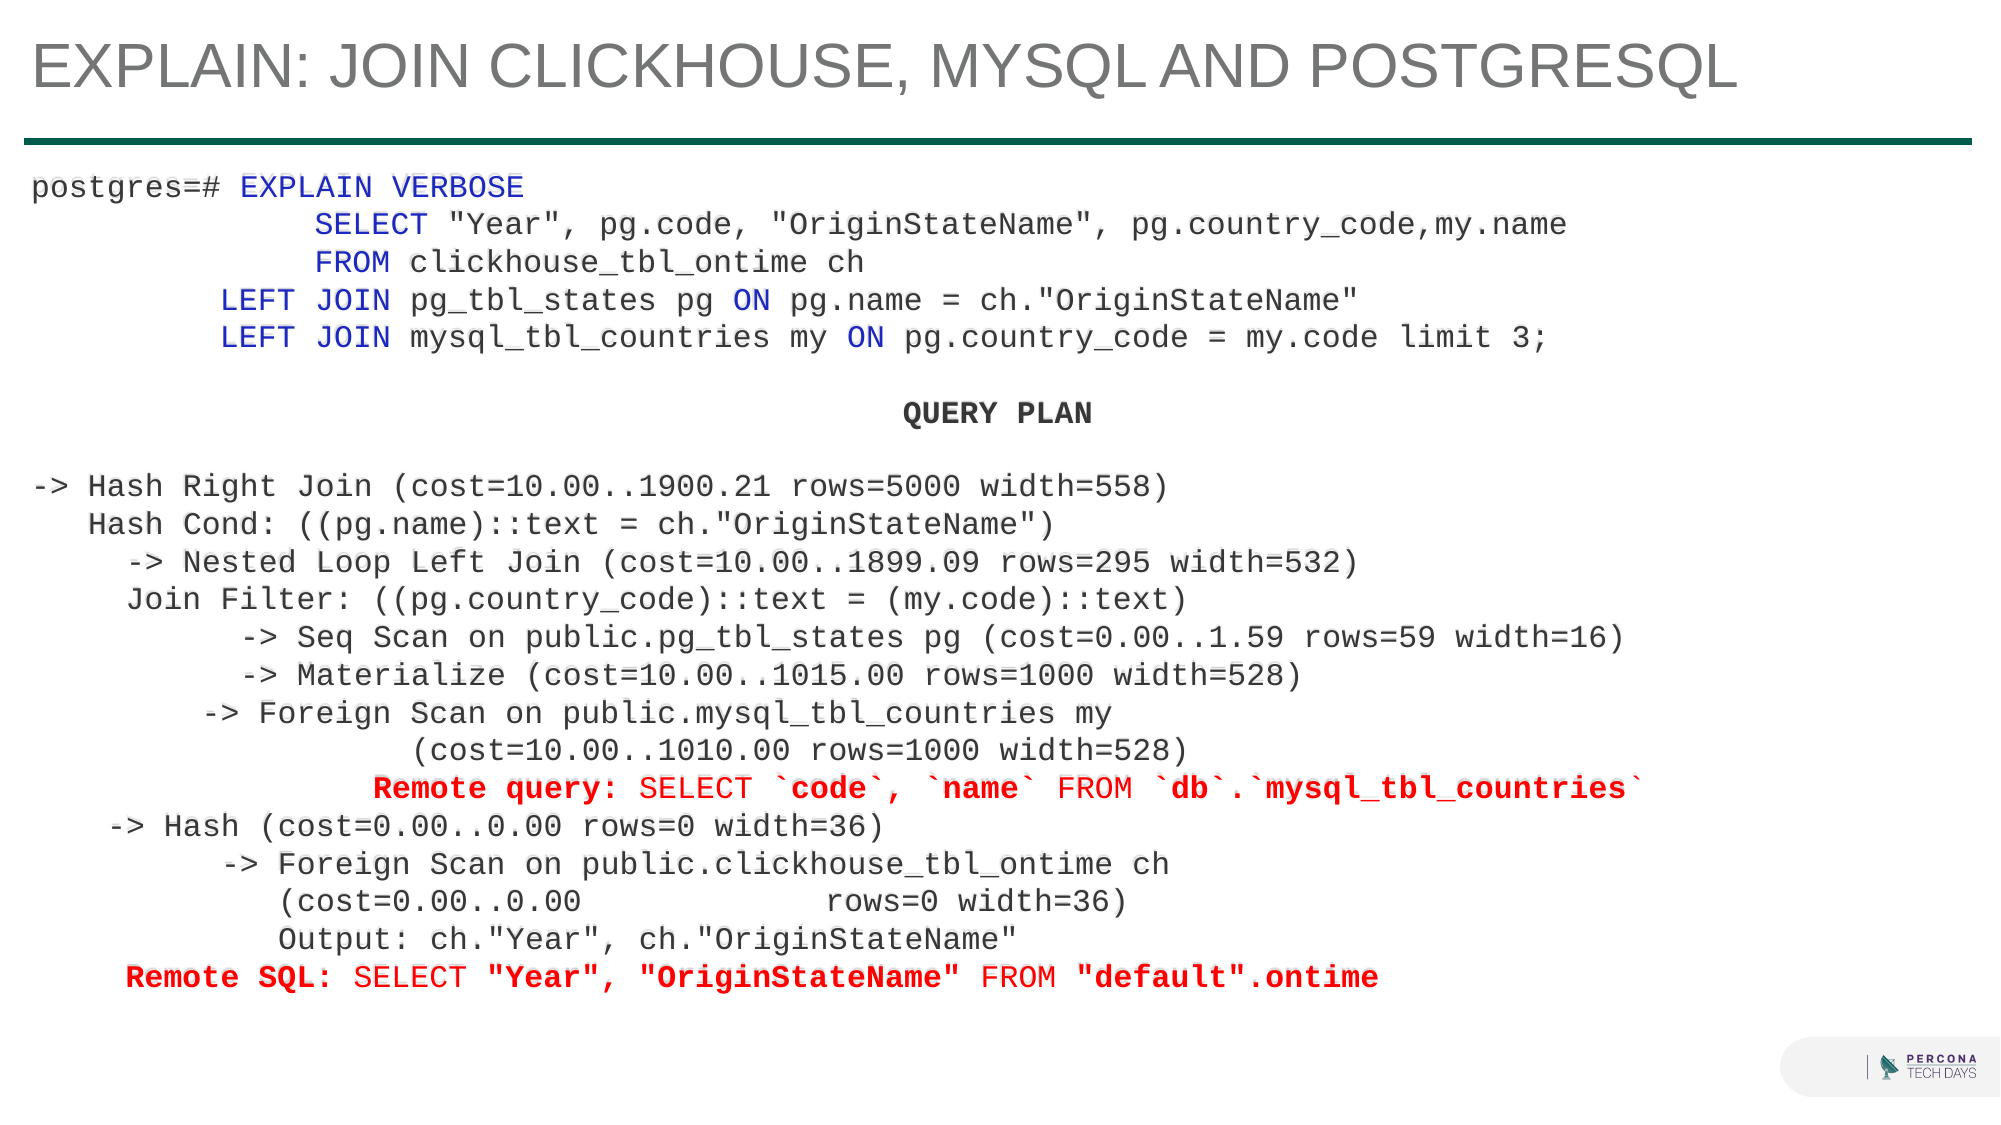

# EXPLAIN: Join ClickHouse, MySQL and PostgreSQL
postgres=# EXPLAIN VERBOSE
	   		 	SELECT "Year", pg.code, "OriginStateName", pg.country_code,my.name
           	FROM clickhouse_tbl_ontime ch
	   			LEFT JOIN pg_tbl_states pg ON pg.name = ch."OriginStateName"
	   			LEFT JOIN mysql_tbl_countries my ON pg.country_code = my.code limit 3;

QUERY PLAN

-> Hash Right Join (cost=10.00..1900.21 rows=5000 width=558)
   Hash Cond: ((pg.name)::text = ch."OriginStateName")
     -> Nested Loop Left Join (cost=10.00..1899.09 rows=295 width=532)
	Join Filter: ((pg.country_code)::text = (my.code)::text)
           -> Seq Scan on public.pg_tbl_states pg (cost=0.00..1.59 rows=59 width=16)
           -> Materialize (cost=10.00..1015.00 rows=1000 width=528)
		    -> Foreign Scan on public.mysql_tbl_countries my
                    (cost=10.00..1010.00 rows=1000 width=528)
                  Remote query: SELECT `code`, `name` FROM `db`.`mysql_tbl_countries`
    -> Hash (cost=0.00..0.00 rows=0 width=36)
          -> Foreign Scan on public.clickhouse_tbl_ontime ch
             (cost=0.00..0.00 	       rows=0 width=36)
             Output: ch."Year", ch."OriginStateName"
		Remote SQL: SELECT "Year", "OriginStateName" FROM "default".ontime